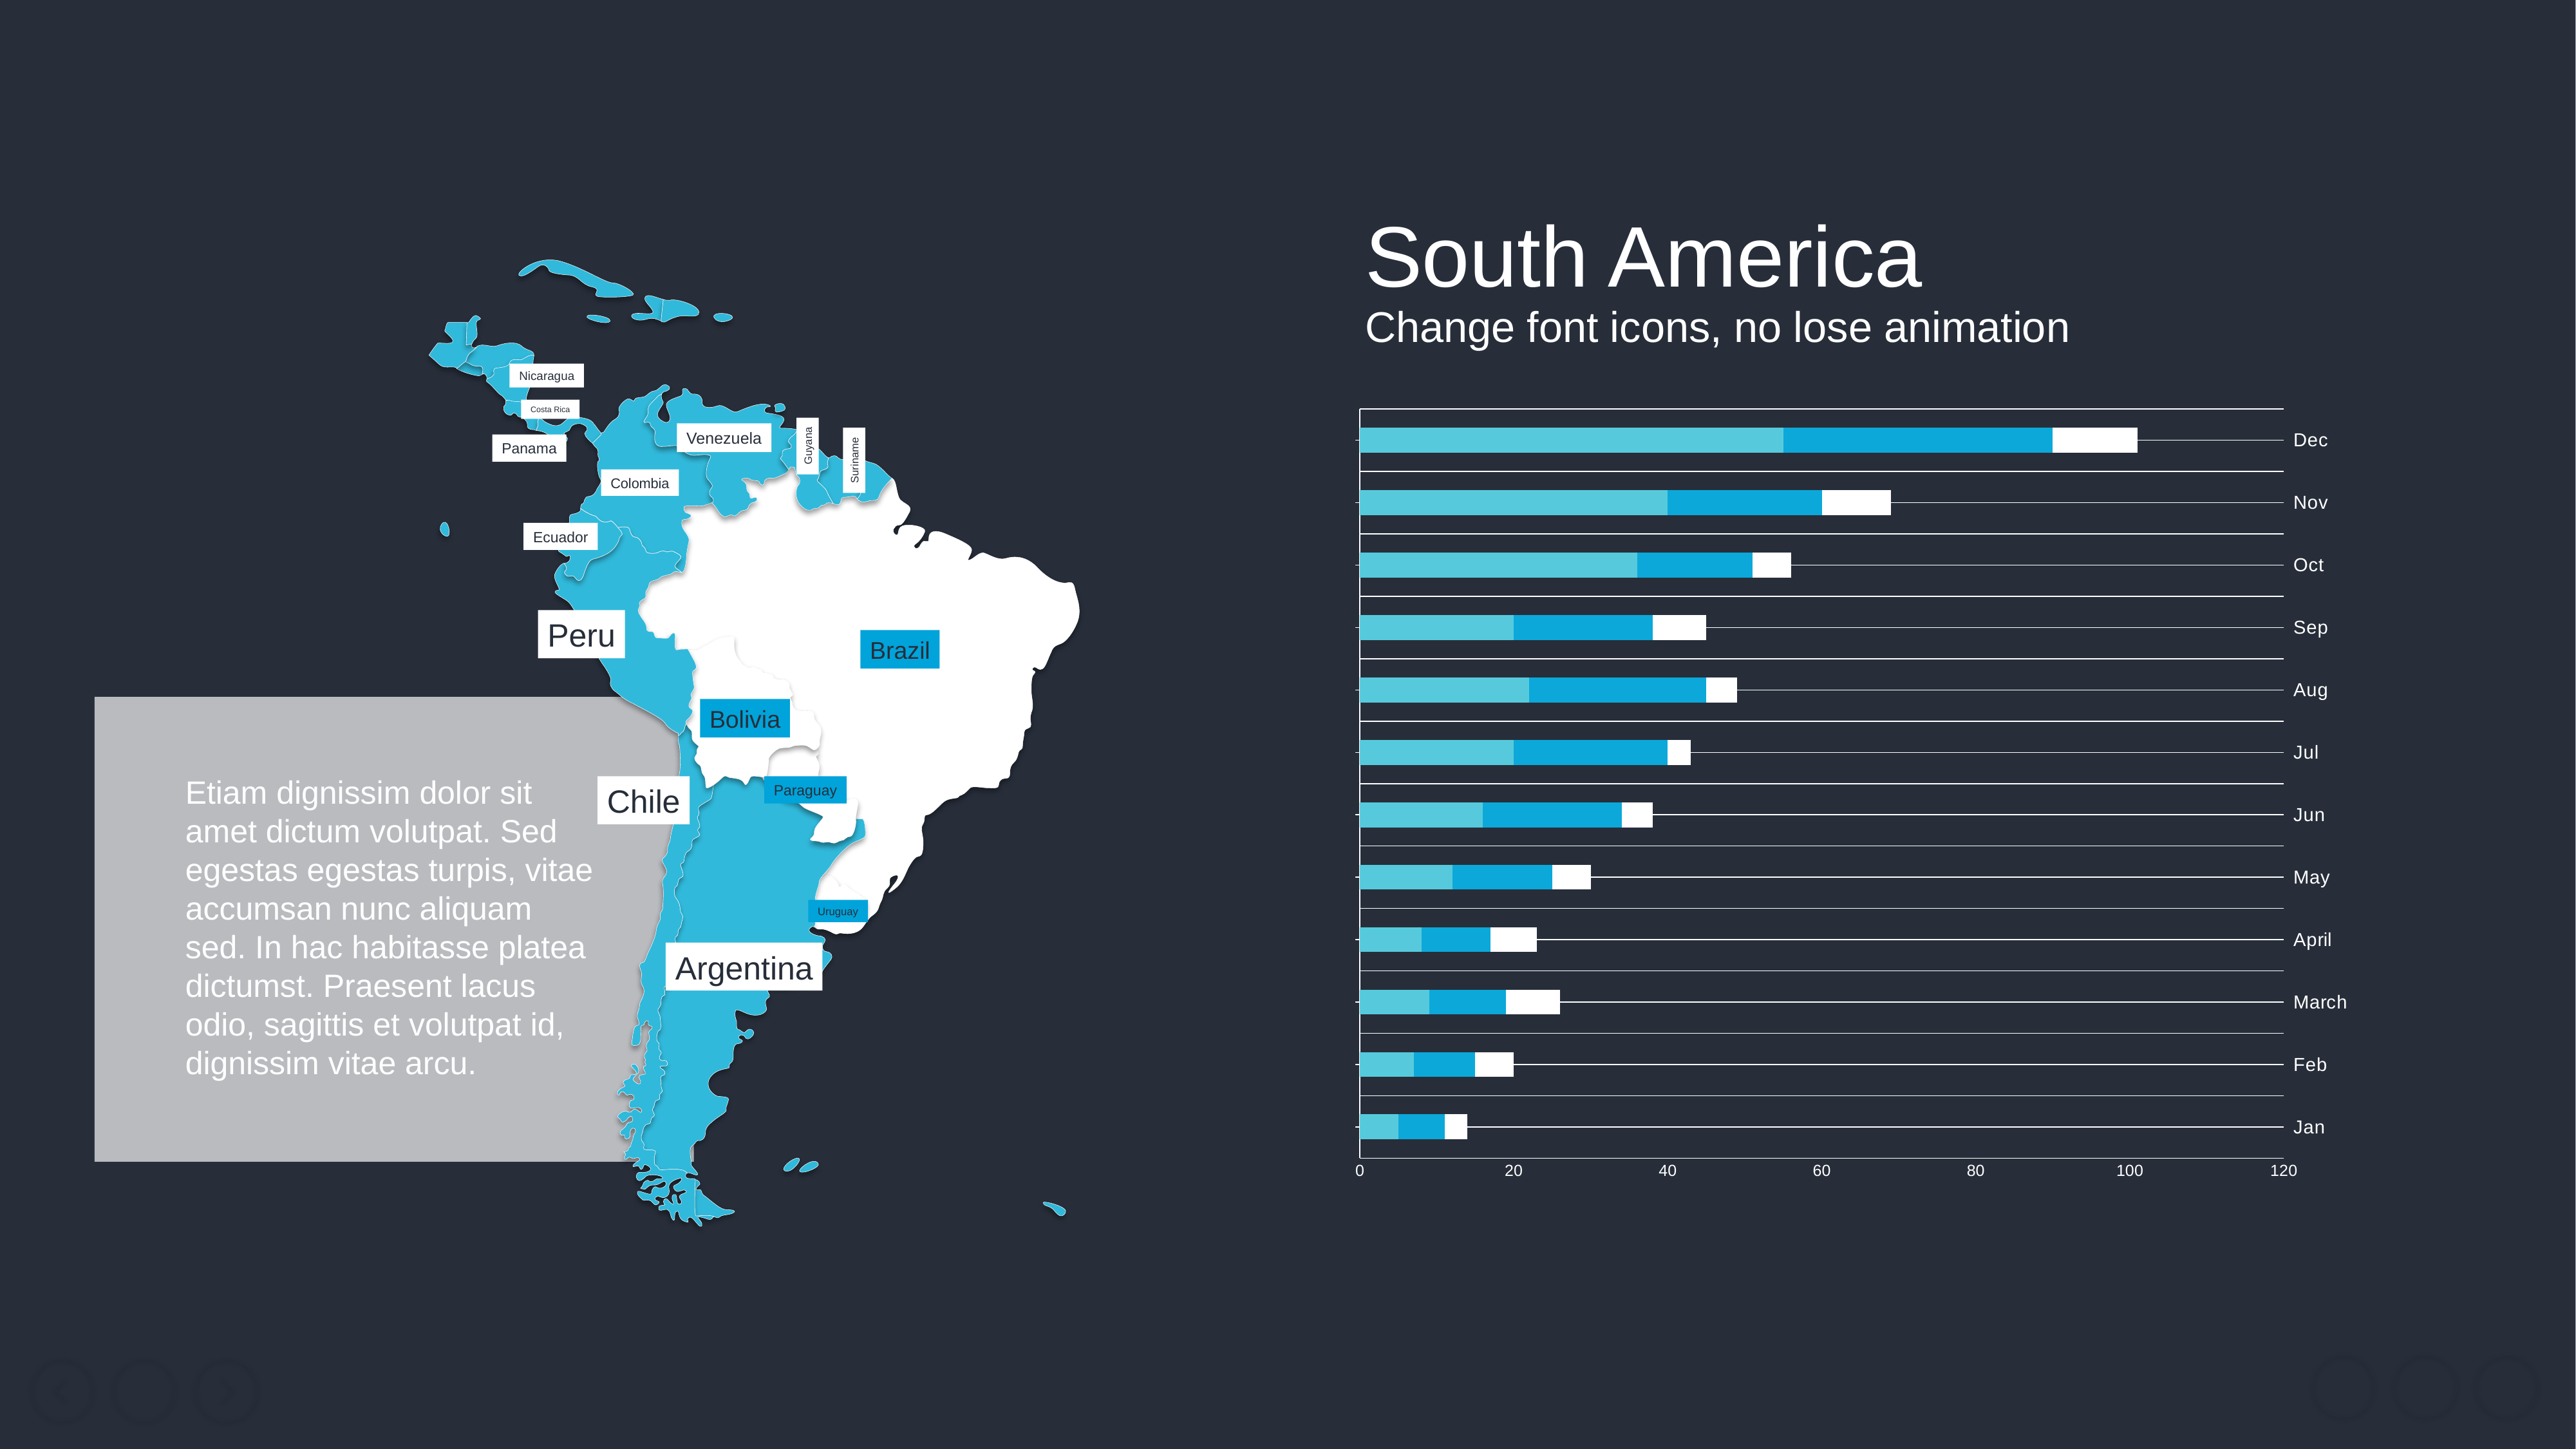

South America
Change font icons, no lose animation

Nicaragua

### Chart

| Category | Profit | Costs | Loss |
|---|---|---|---|
| Jan | 5.0 | 6.0 | 3.0 |
| Feb | 7.0 | 8.0 | 5.0 |
| March | 9.0 | 10.0 | 7.0 |
| April | 8.0 | 9.0 | 6.0 |
| May | 12.0 | 13.0 | 5.0 |
| Jun | 16.0 | 18.0 | 4.0 |
| Jul | 20.0 | 20.0 | 3.0 |
| Aug | 22.0 | 23.0 | 4.0 |
| Sep | 20.0 | 18.0 | 7.0 |
| Oct | 36.0 | 15.0 | 5.0 |
| Nov | 40.0 | 20.0 | 9.0 |
| Dec | 55.0 | 35.0 | 11.0 |
Costa Rica

Venezuela

Panama
Guyana
Suriname

Colombia

Ecuador

Peru

Brazil

Bolivia

Etiam dignissim dolor sit amet dictum volutpat. Sed egestas egestas turpis, vitae accumsan nunc aliquam sed. In hac habitasse platea dictumst. Praesent lacus odio, sagittis et volutpat id, dignissim vitae arcu.

Chile
Paraguay

Uruguay
Argentina